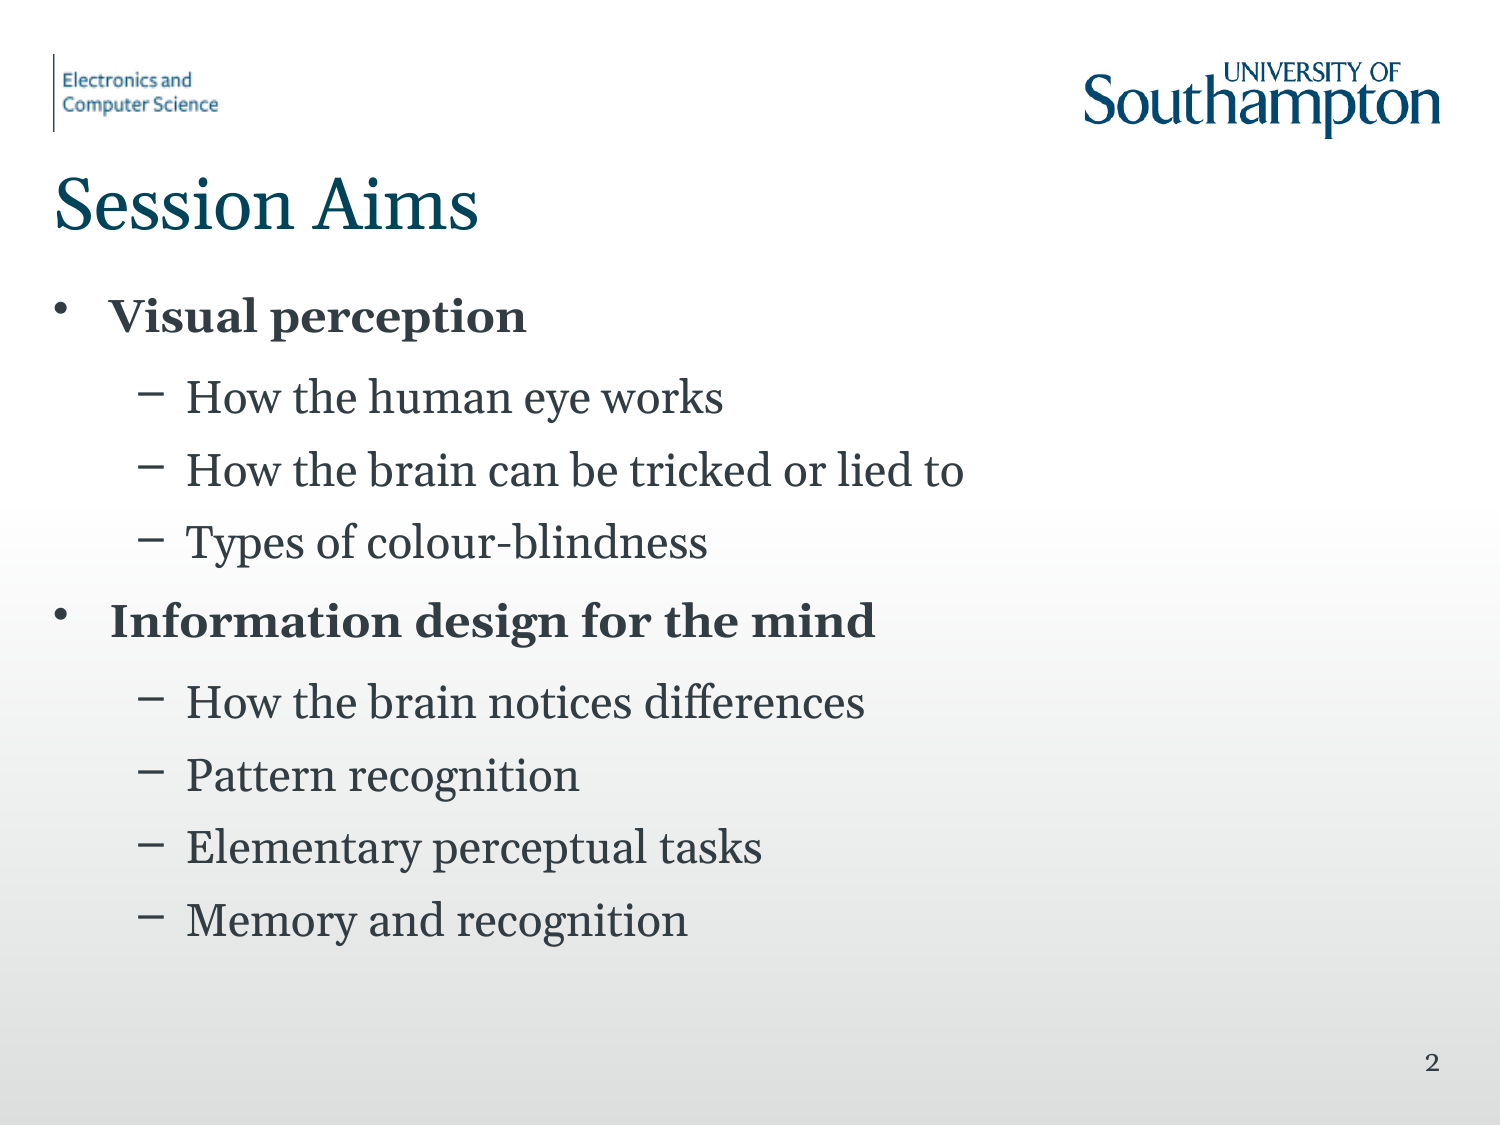

# Session Aims
Visual perception
How the human eye works
How the brain can be tricked or lied to
Types of colour-blindness
Information design for the mind
How the brain notices differences
Pattern recognition
Elementary perceptual tasks
Memory and recognition
2